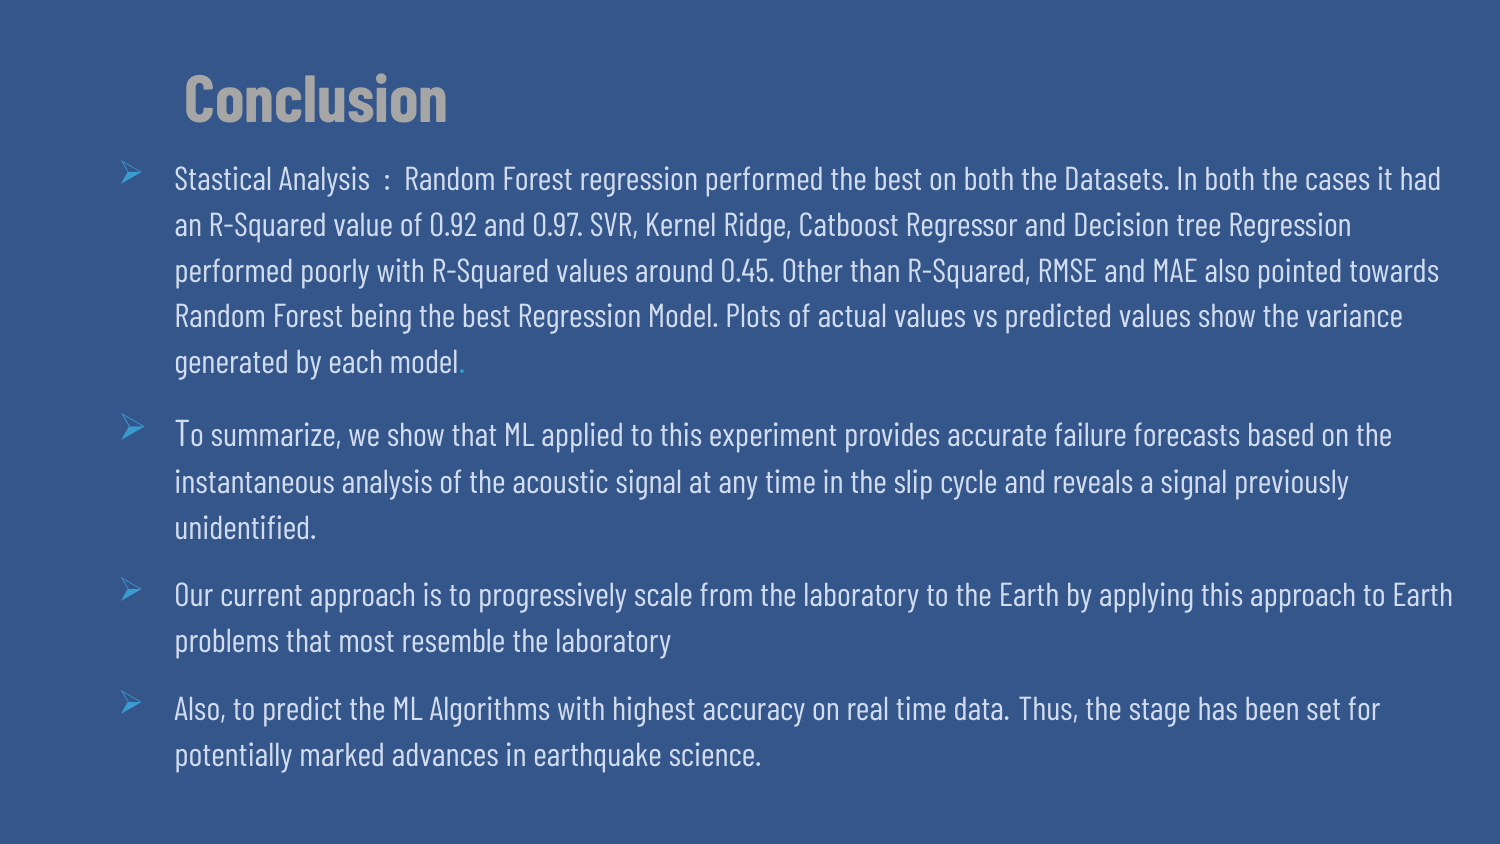

# Conclusion
Stastical Analysis  :  Random Forest regression performed the best on both the Datasets. In both the cases it had an R-Squared value of 0.92 and 0.97. SVR, Kernel Ridge, Catboost Regressor and Decision tree Regression performed poorly with R-Squared values around 0.45. Other than R-Squared, RMSE and MAE also pointed towards Random Forest being the best Regression Model. Plots of actual values vs predicted values show the variance generated by each model.
To summarize, we show that ML applied to this experiment provides accurate failure forecasts based on the instantaneous analysis of the acoustic signal at any time in the slip cycle and reveals a signal previously unidentified.
Our current approach is to progressively scale from the laboratory to the Earth by applying this approach to Earth problems that most resemble the laboratory
Also, to predict the ML Algorithms with highest accuracy on real time data. Thus, the stage has been set for potentially marked advances in earthquake science.